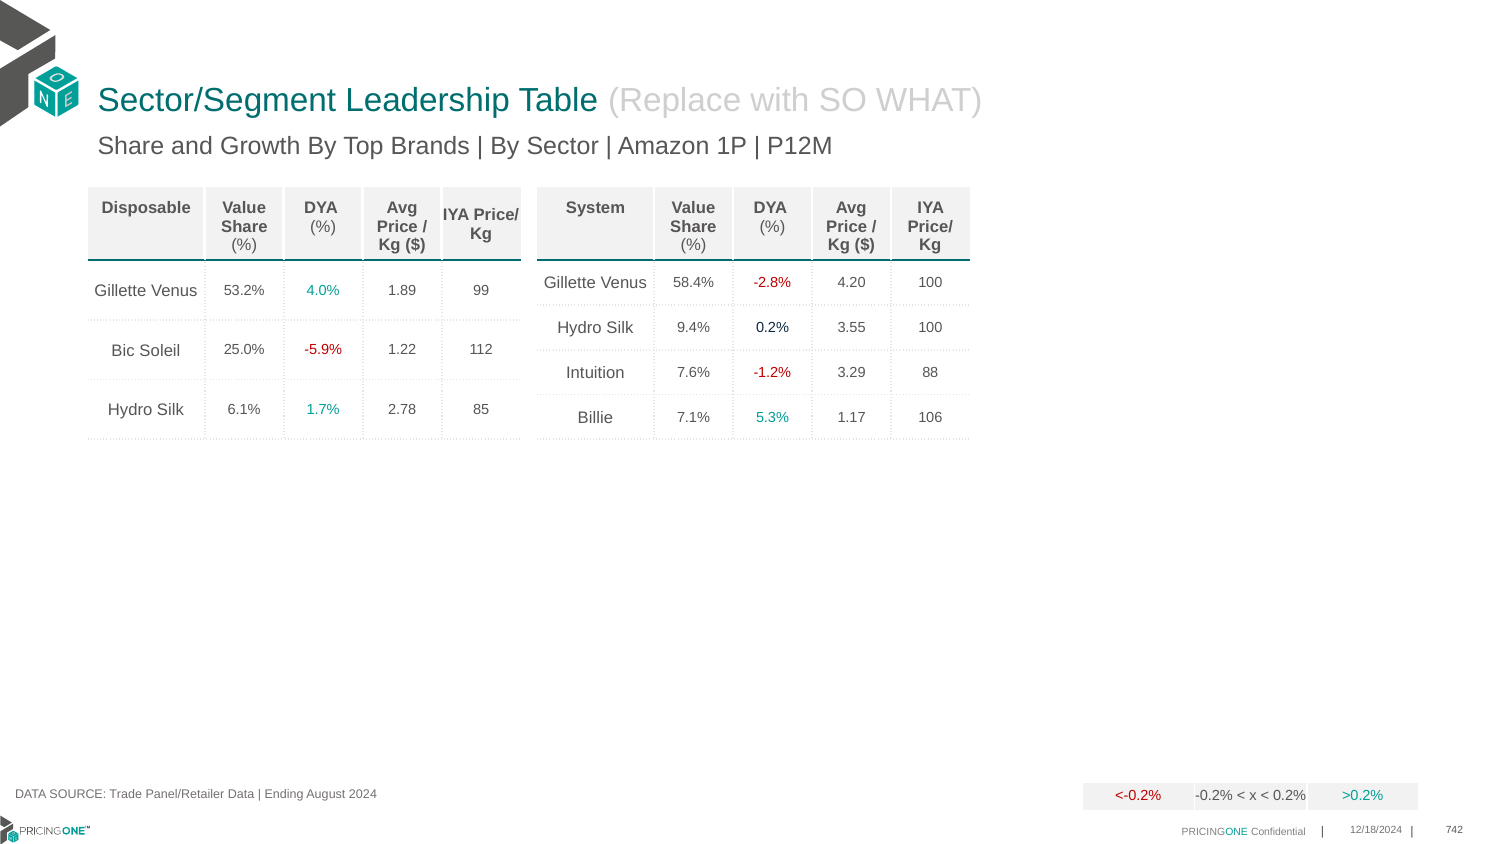

# Sector/Segment Leadership Table (Replace with SO WHAT)
Share and Growth By Top Brands | By Sector | Amazon 1P | P12M
| Disposable | Value Share (%) | DYA (%) | Avg Price /Kg ($) | IYA Price/ Kg |
| --- | --- | --- | --- | --- |
| Gillette Venus | 53.2% | 4.0% | 1.89 | 99 |
| Bic Soleil | 25.0% | -5.9% | 1.22 | 112 |
| Hydro Silk | 6.1% | 1.7% | 2.78 | 85 |
| System | Value Share (%) | DYA (%) | Avg Price /Kg ($) | IYA Price/Kg |
| --- | --- | --- | --- | --- |
| Gillette Venus | 58.4% | -2.8% | 4.20 | 100 |
| Hydro Silk | 9.4% | 0.2% | 3.55 | 100 |
| Intuition | 7.6% | -1.2% | 3.29 | 88 |
| Billie | 7.1% | 5.3% | 1.17 | 106 |
DATA SOURCE: Trade Panel/Retailer Data | Ending August 2024
| <-0.2% | -0.2% < x < 0.2% | >0.2% |
| --- | --- | --- |

12/18/2024
742